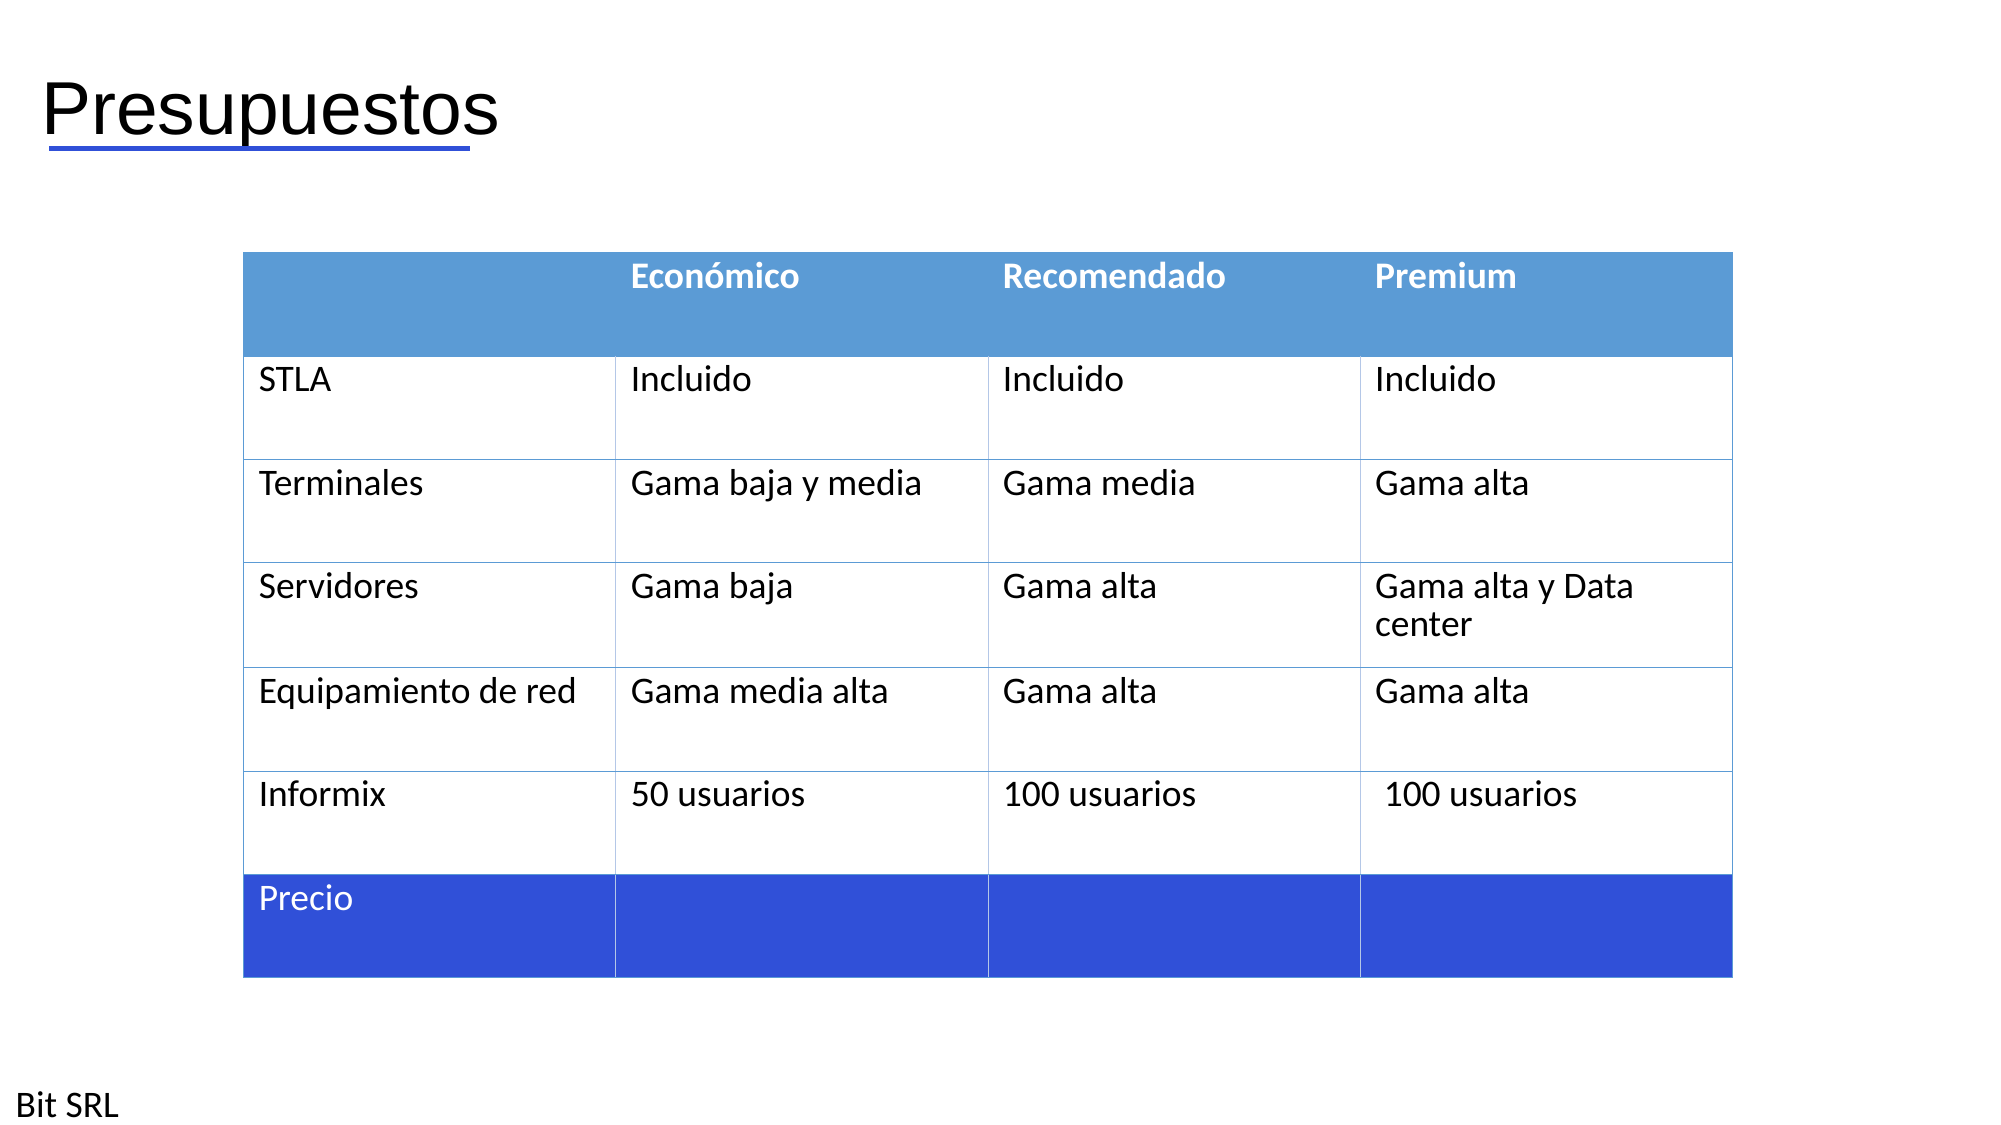

Presupuestos
|  | Económico | Recomendado | Premium |
| --- | --- | --- | --- |
| STLA | Incluido | Incluido | Incluido |
| Terminales | Gama baja y media | Gama media | Gama alta |
| Servidores | Gama baja | Gama alta | Gama alta y Data center |
| Equipamiento de red | Gama media alta | Gama alta | Gama alta |
| Informix | 50 usuarios | 100 usuarios | 100 usuarios |
| Precio |  |  |  |
Bit SRL